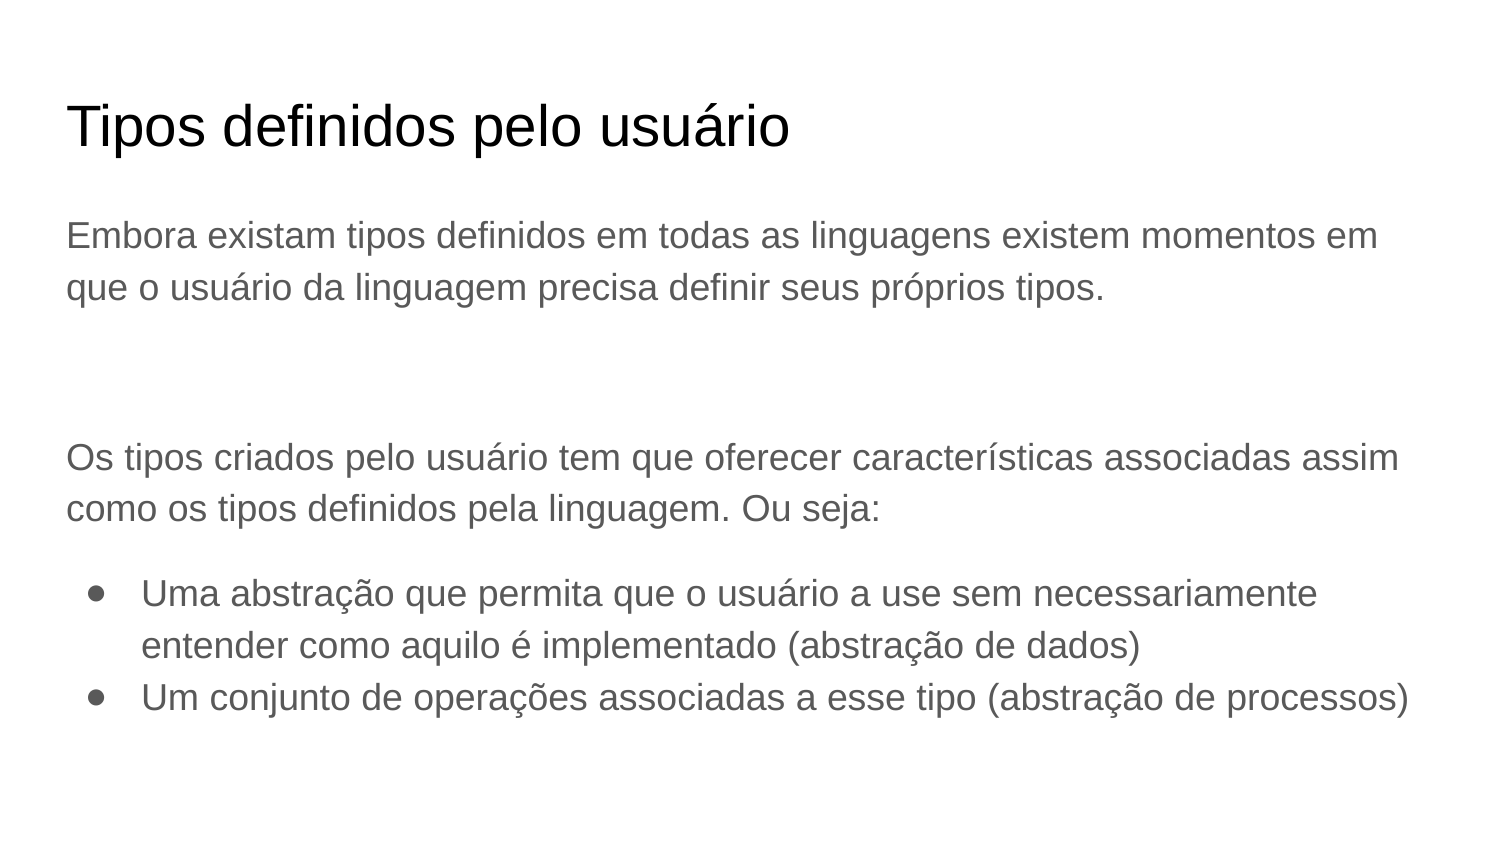

# Tipos definidos pelo usuário
Embora existam tipos definidos em todas as linguagens existem momentos em que o usuário da linguagem precisa definir seus próprios tipos.

Os tipos criados pelo usuário tem que oferecer características associadas assim como os tipos definidos pela linguagem. Ou seja:
Uma abstração que permita que o usuário a use sem necessariamente entender como aquilo é implementado (abstração de dados)
Um conjunto de operações associadas a esse tipo (abstração de processos)